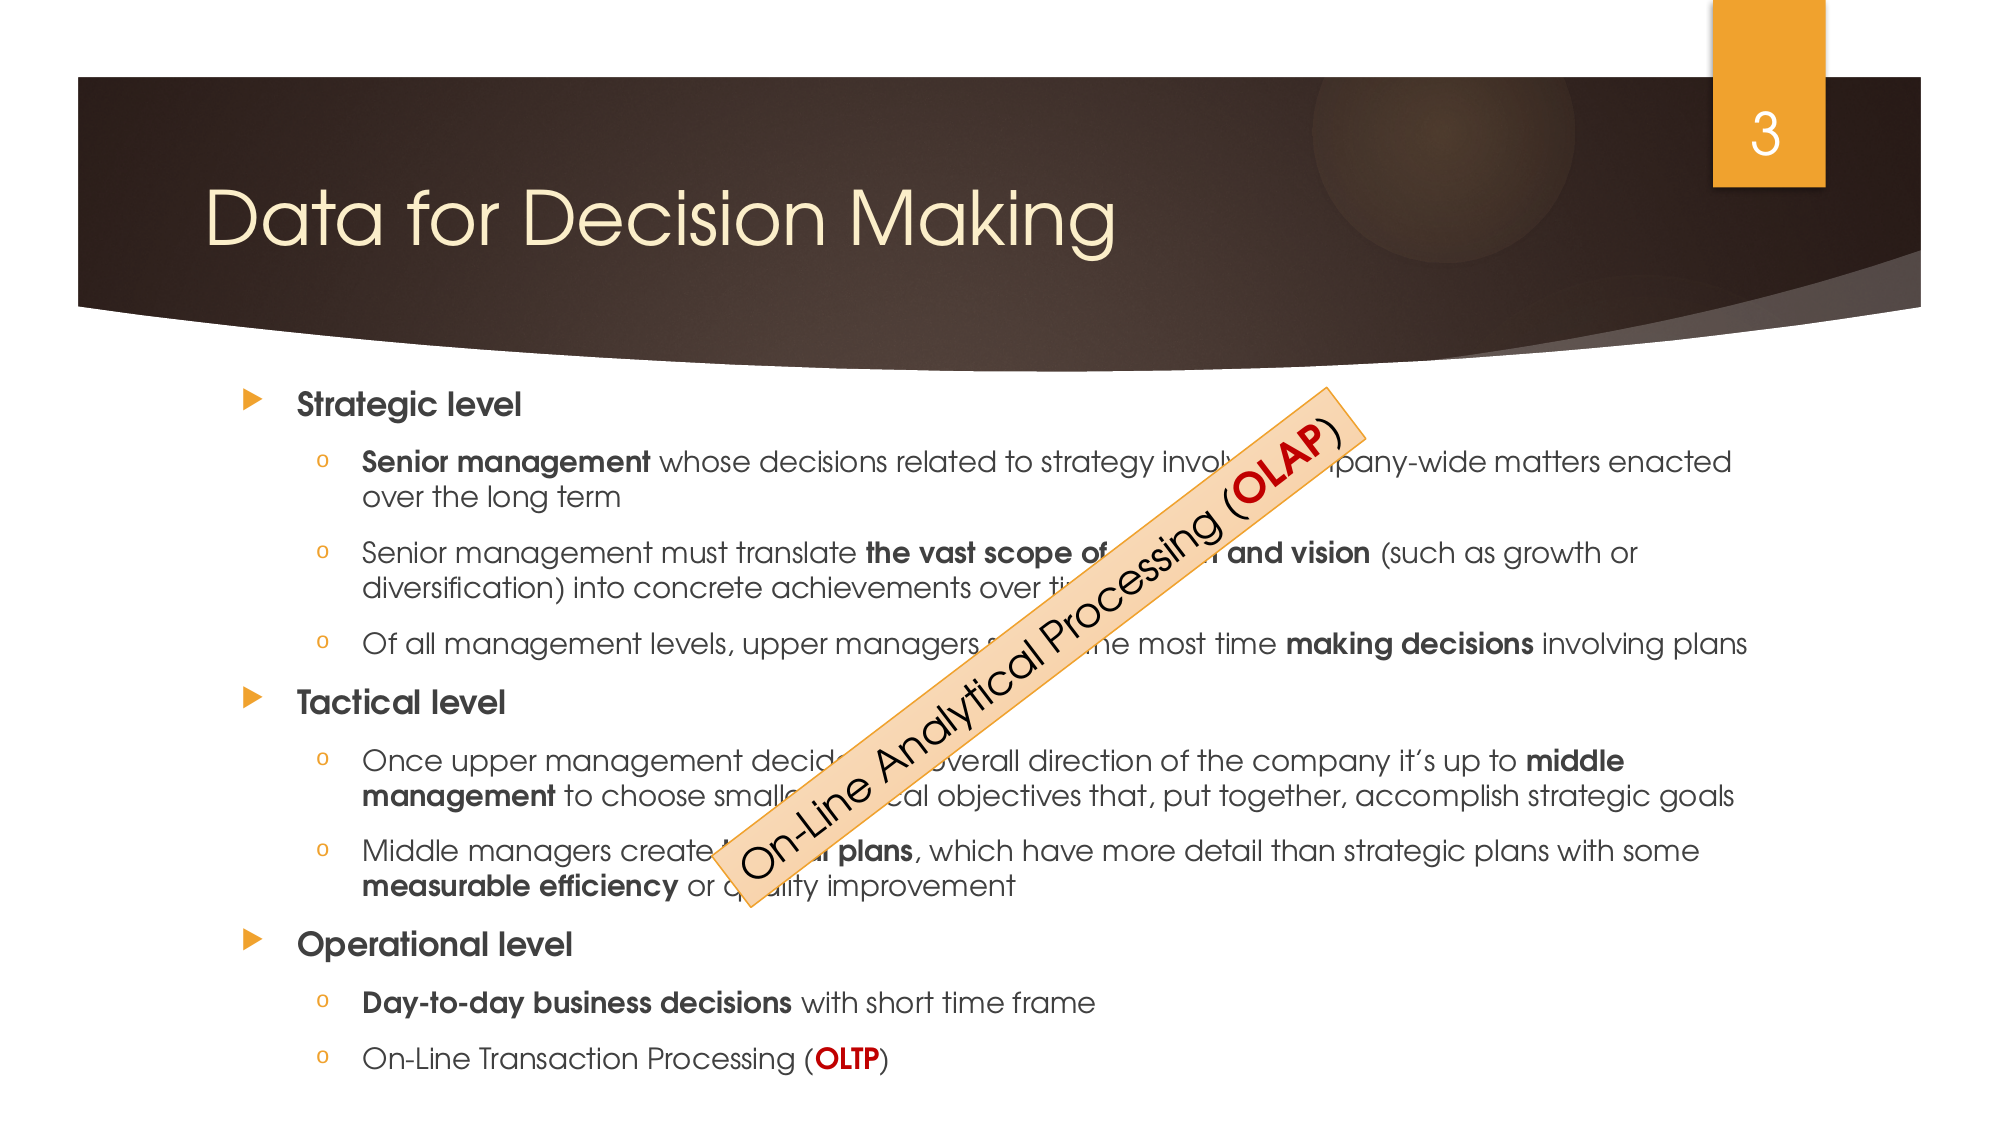

3
# Data for Decision Making
Strategic level
Senior management whose decisions related to strategy involve company-wide matters enacted over the long term
Senior management must translate the vast scope of mission and vision (such as growth or diversification) into concrete achievements over time
Of all management levels, upper managers spend the most time making decisions involving plans
Tactical level
Once upper management decides the overall direction of the company it’s up to middle management to choose smaller tactical objectives that, put together, accomplish strategic goals
Middle managers create tactical plans, which have more detail than strategic plans with some measurable efficiency or quality improvement
Operational level
Day-to-day business decisions with short time frame
On-Line Transaction Processing (OLTP)

On-Line Analytical Processing (OLAP)